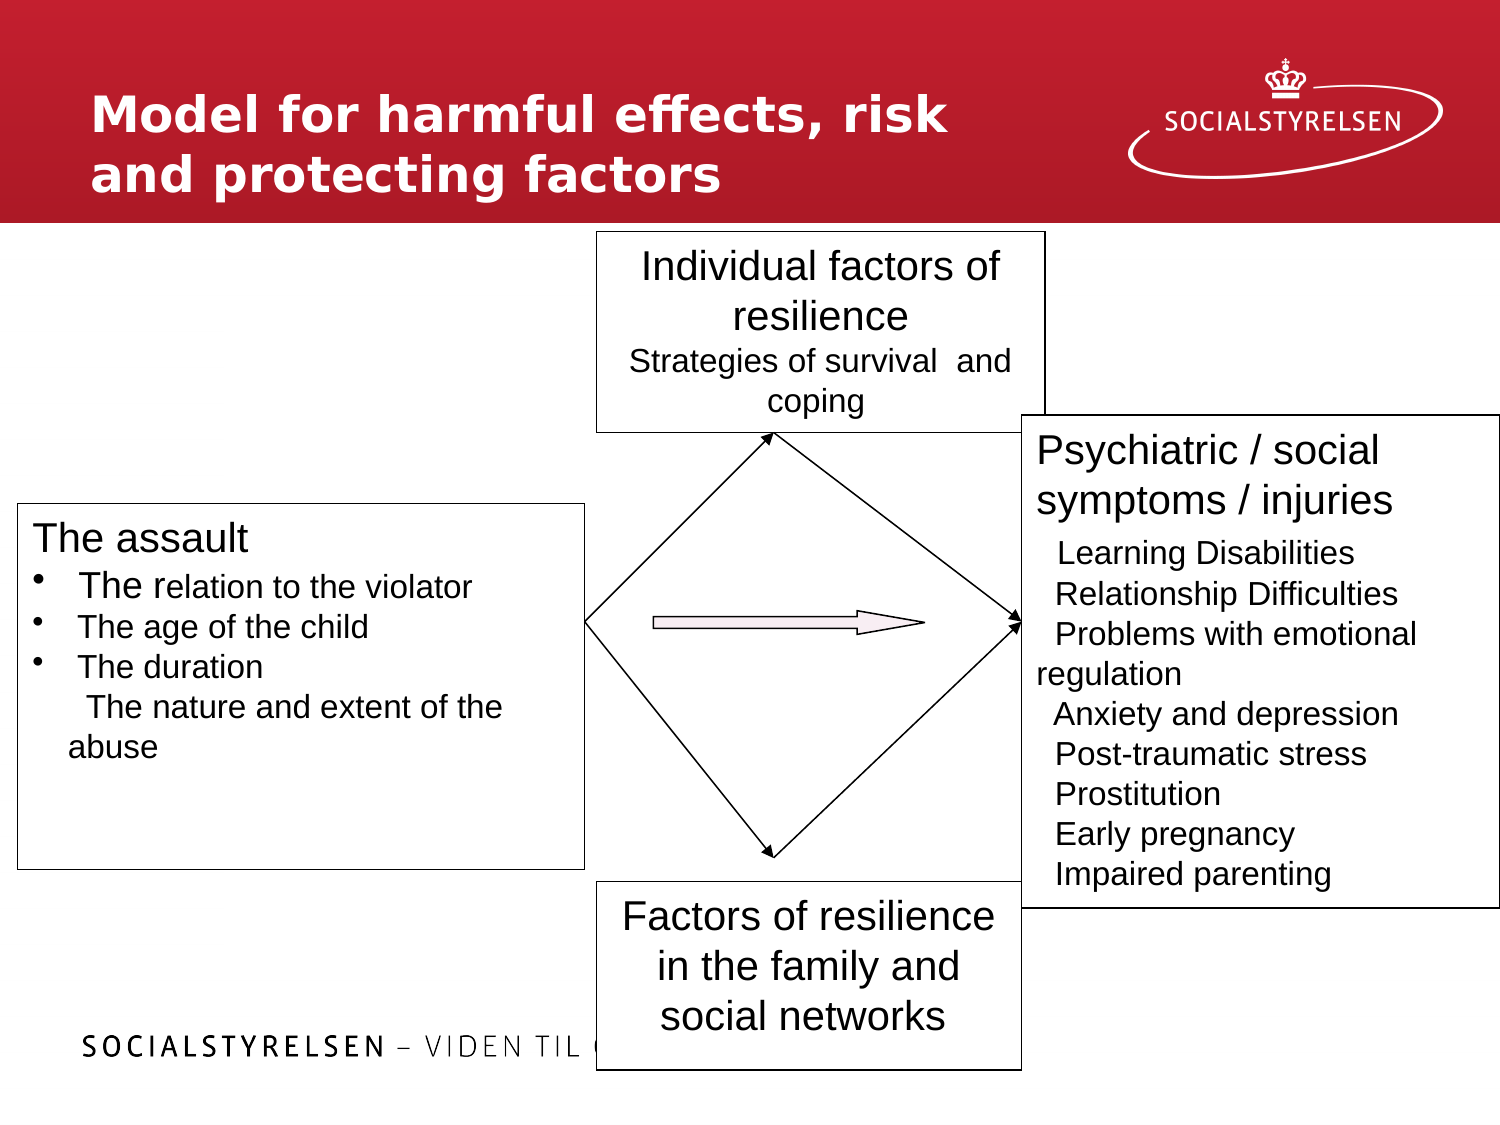

# Model for harmful effects, risk and protecting factors

Individual factors of resilience
Strategies of survival  and coping

Psychiatric / social
symptoms / injuries
  Learning Disabilities
  Relationship Difficulties
  Problems with emotional   regulation
  Anxiety and depression
  Post-traumatic stress
  Prostitution
  Early pregnancy
  Impaired parenting

The assault
 The relation to the violator
 The age of the child
 The duration
  The nature and extent of the abuse

Factors of resilience in the family and social networks